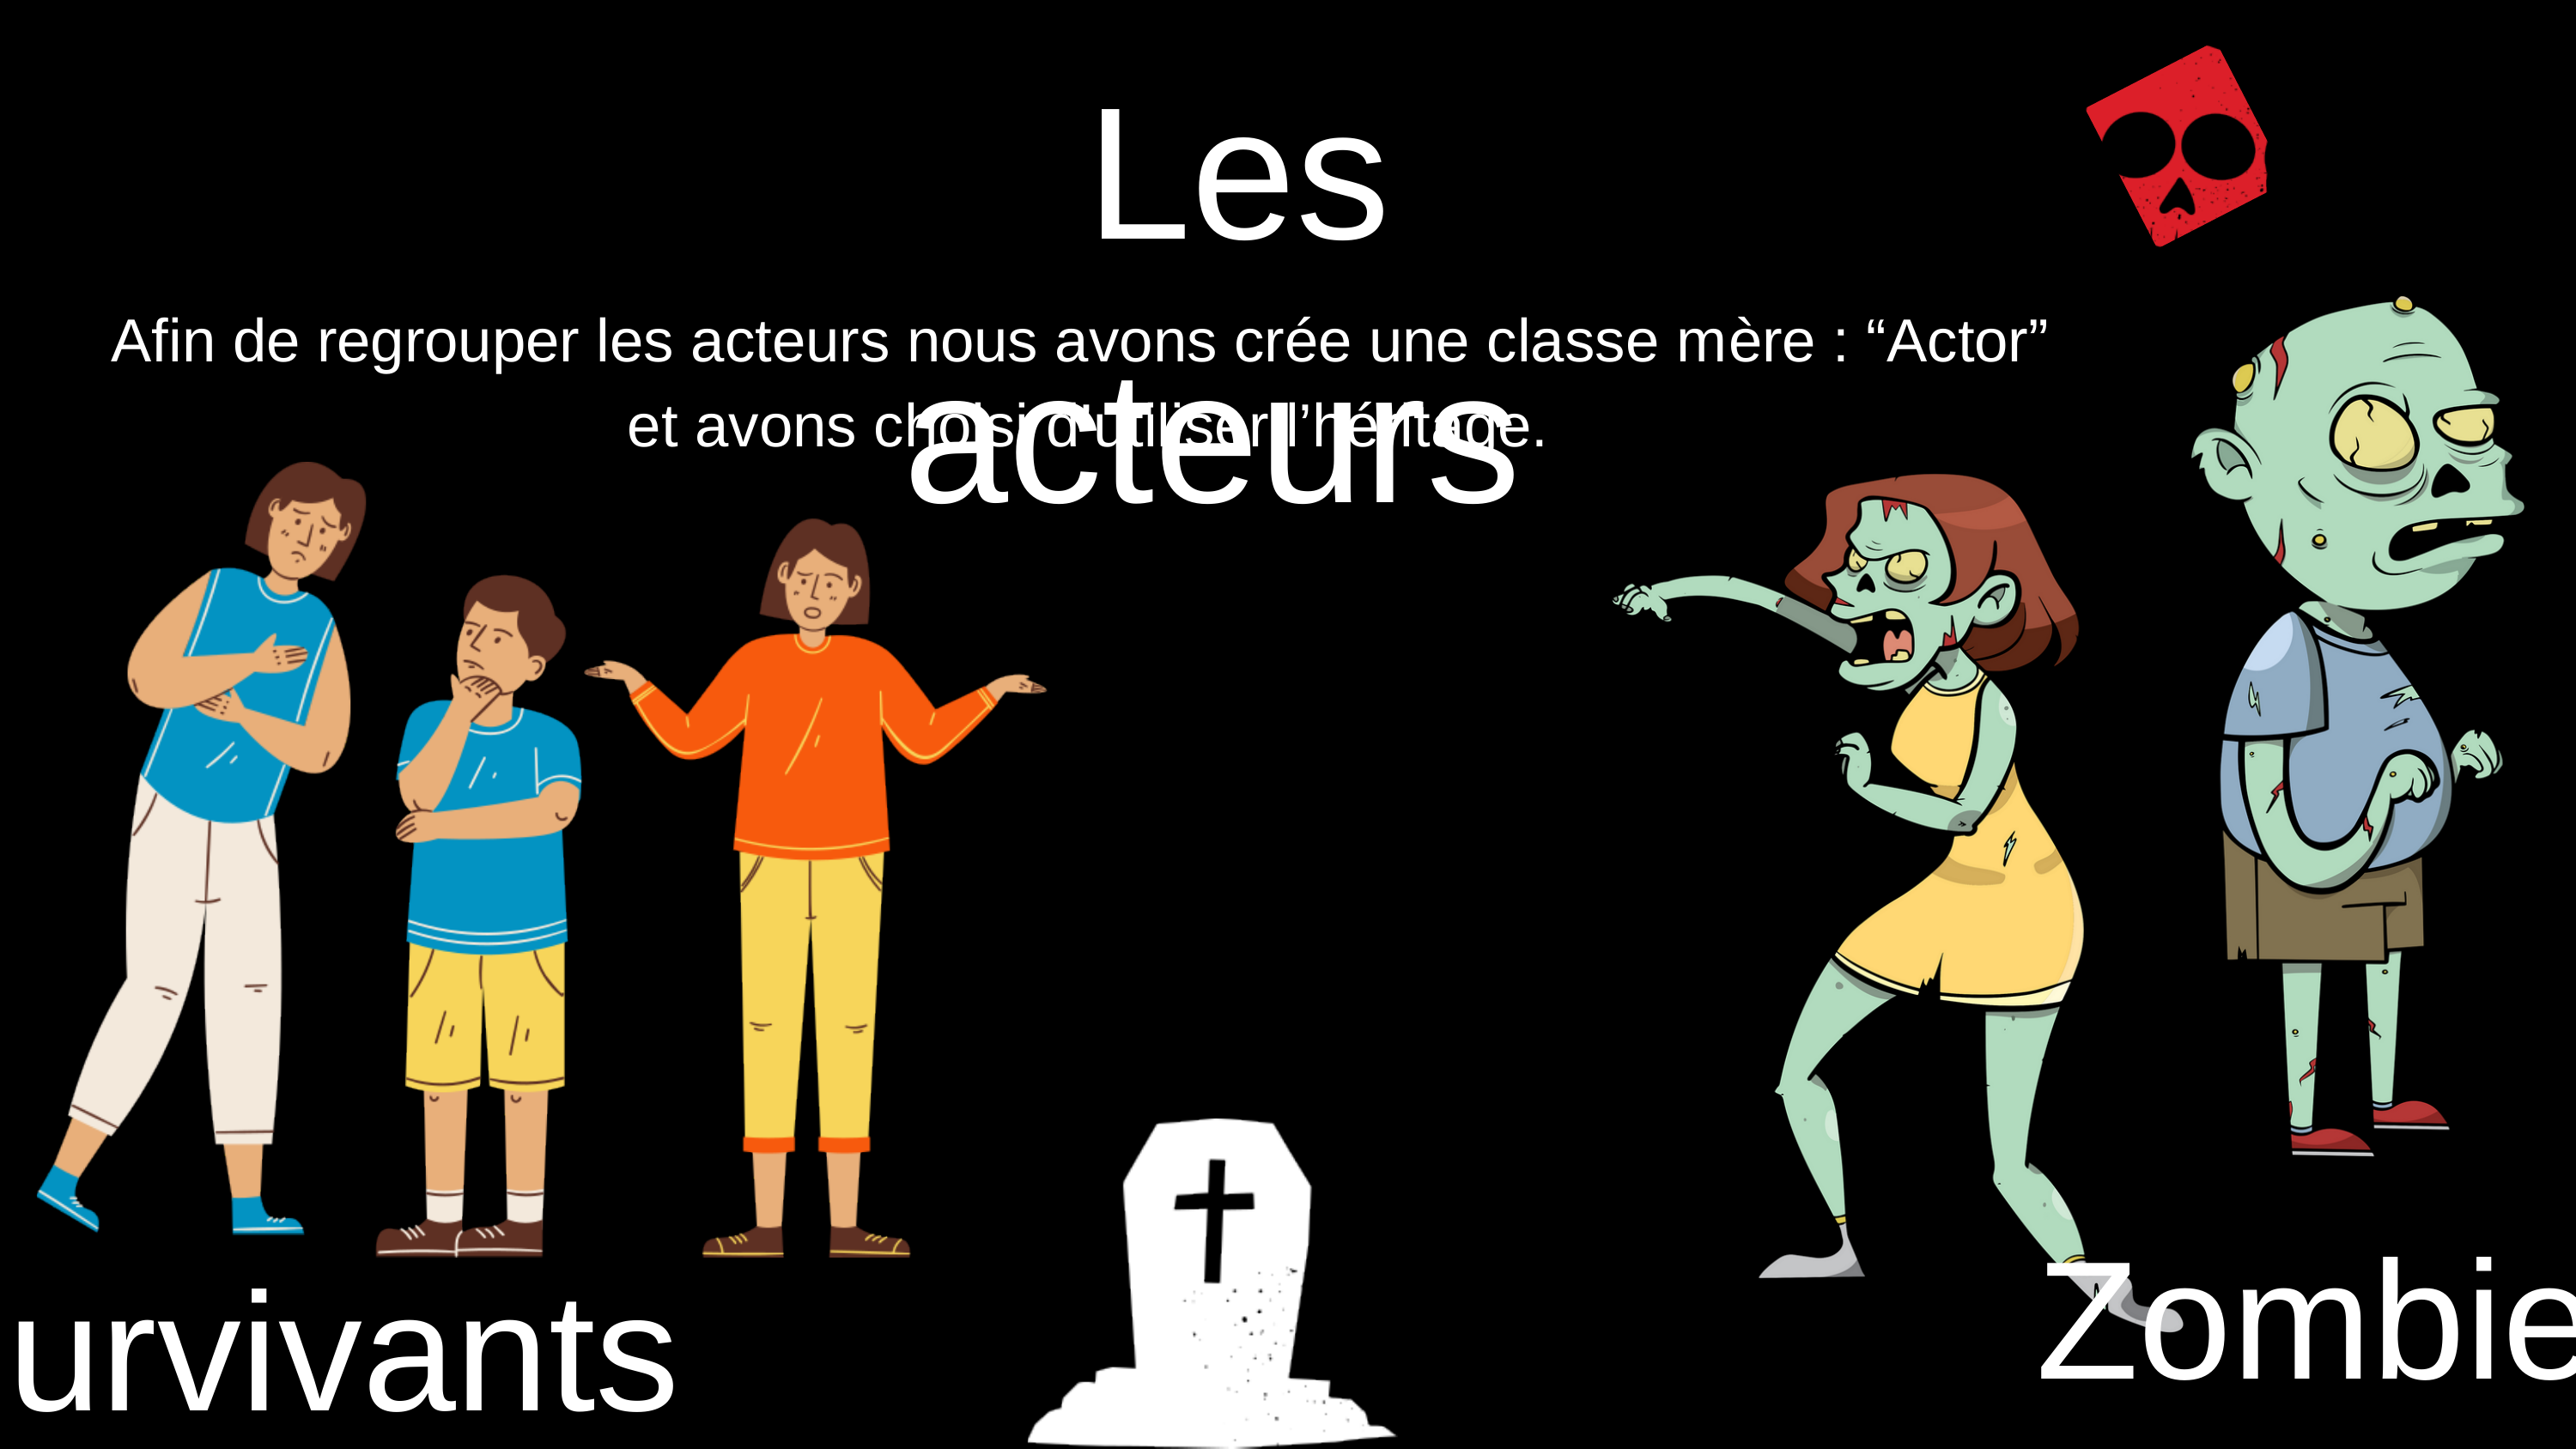

Les acteurs

Afin de regrouper les acteurs nous avons crée une classe mère : “Actor”  et avons choisi d’utiliser l’héritage.

Zombies
Survivants